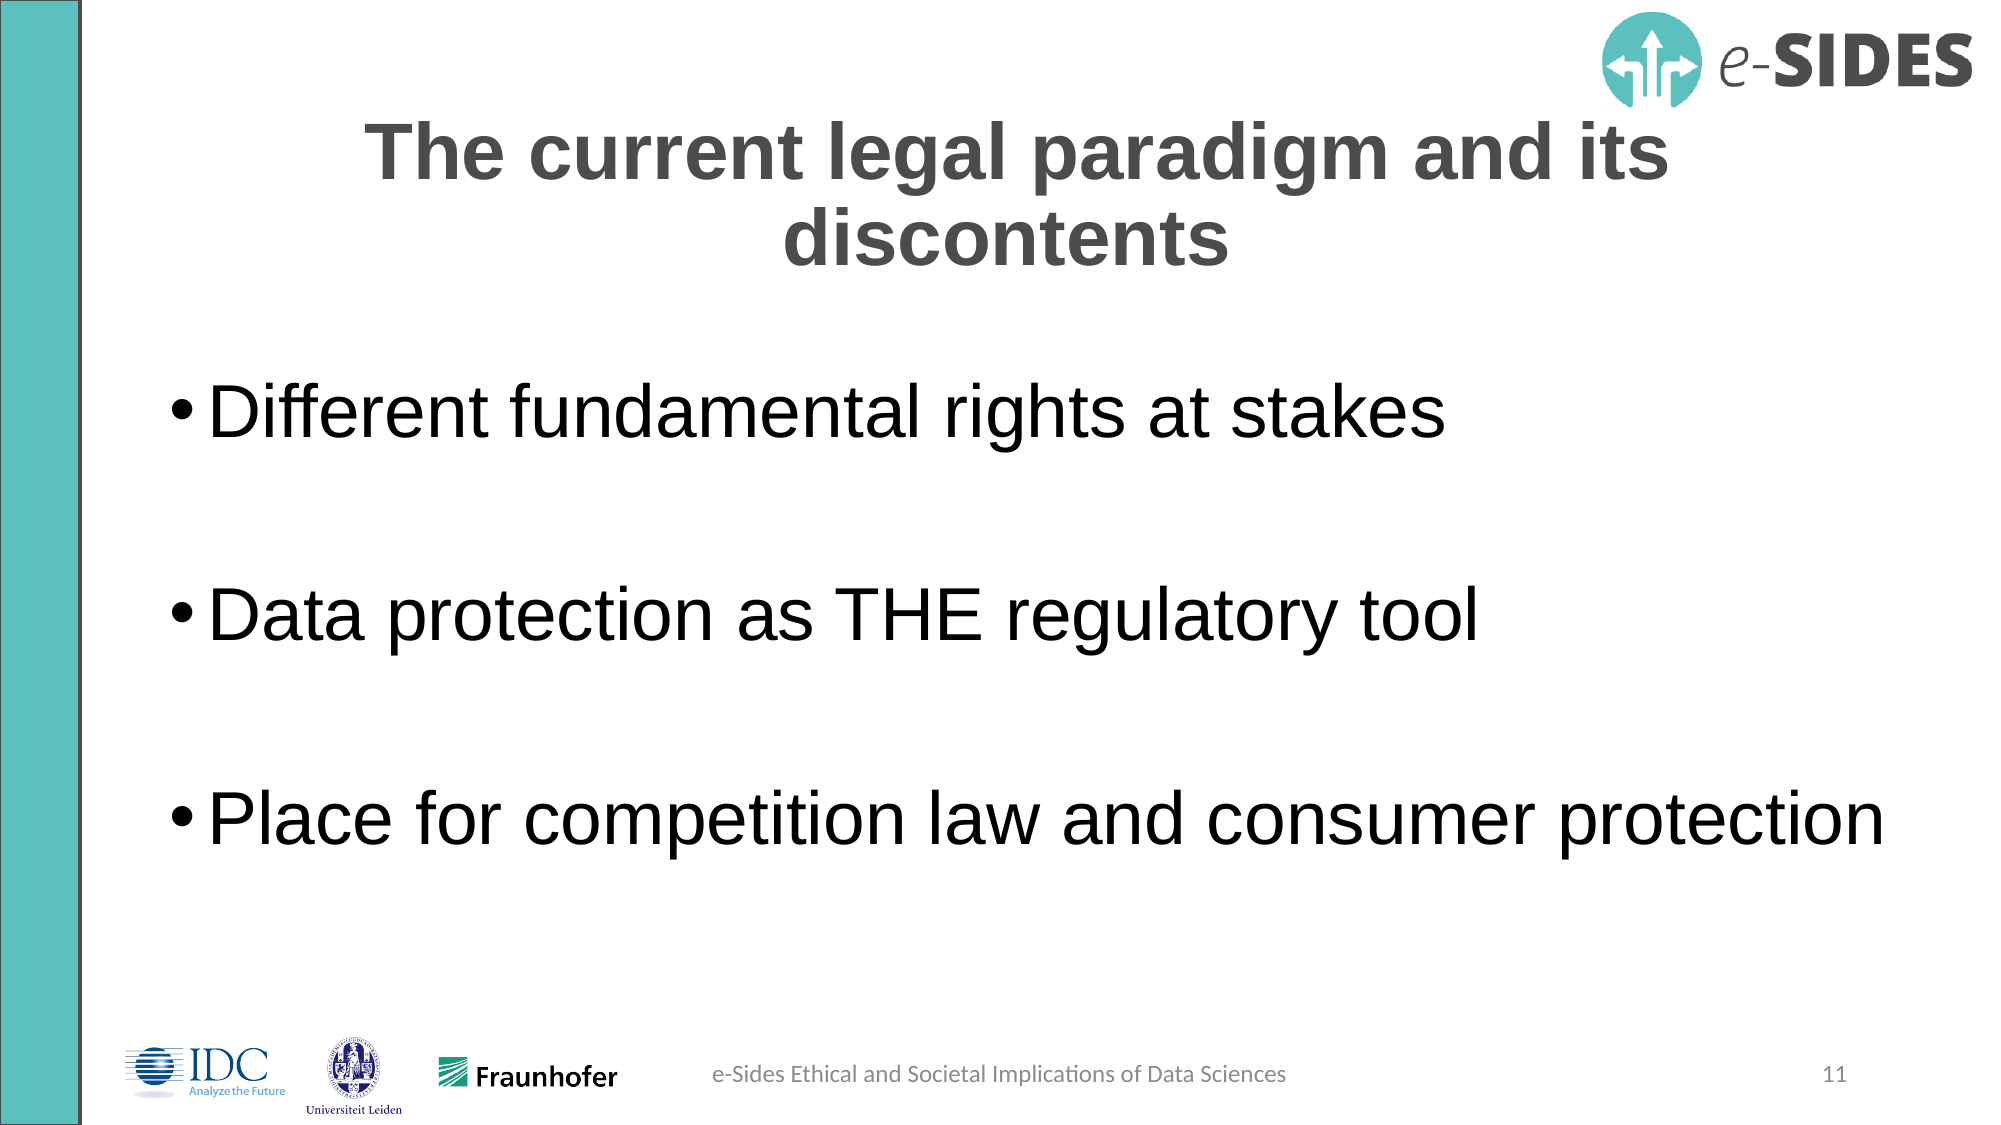

The current legal paradigm and its discontents

Different fundamental rights at stakes

Data protection as THE regulatory tool

Place for competition law and consumer protection
e-Sides Ethical and Societal Implications of Data Sciences
11